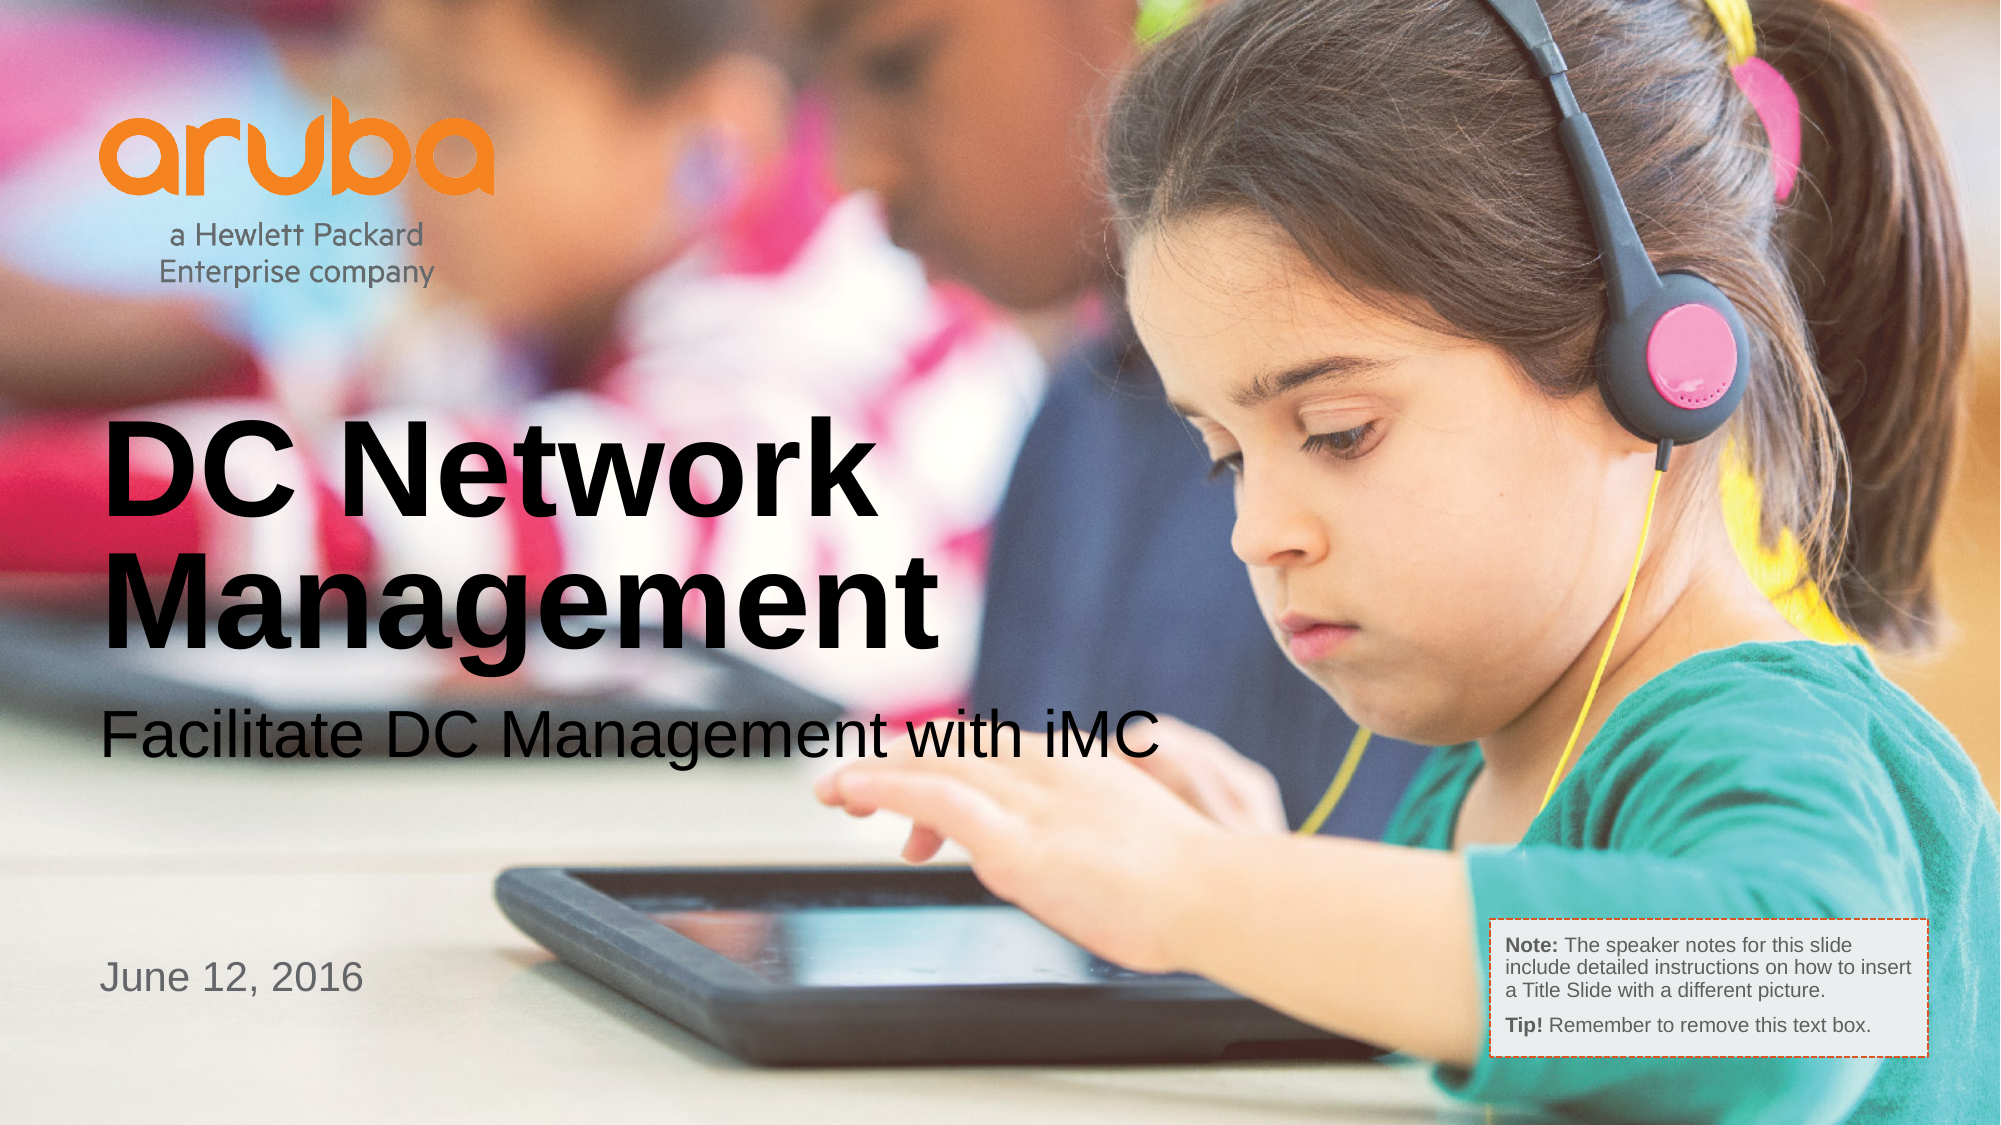

# DC Network Management
Facilitate DC Management with iMC
Note: The speaker notes for this slide include detailed instructions on how to insert a Title Slide with a different picture.
Tip! Remember to remove this text box.
June 12, 2016